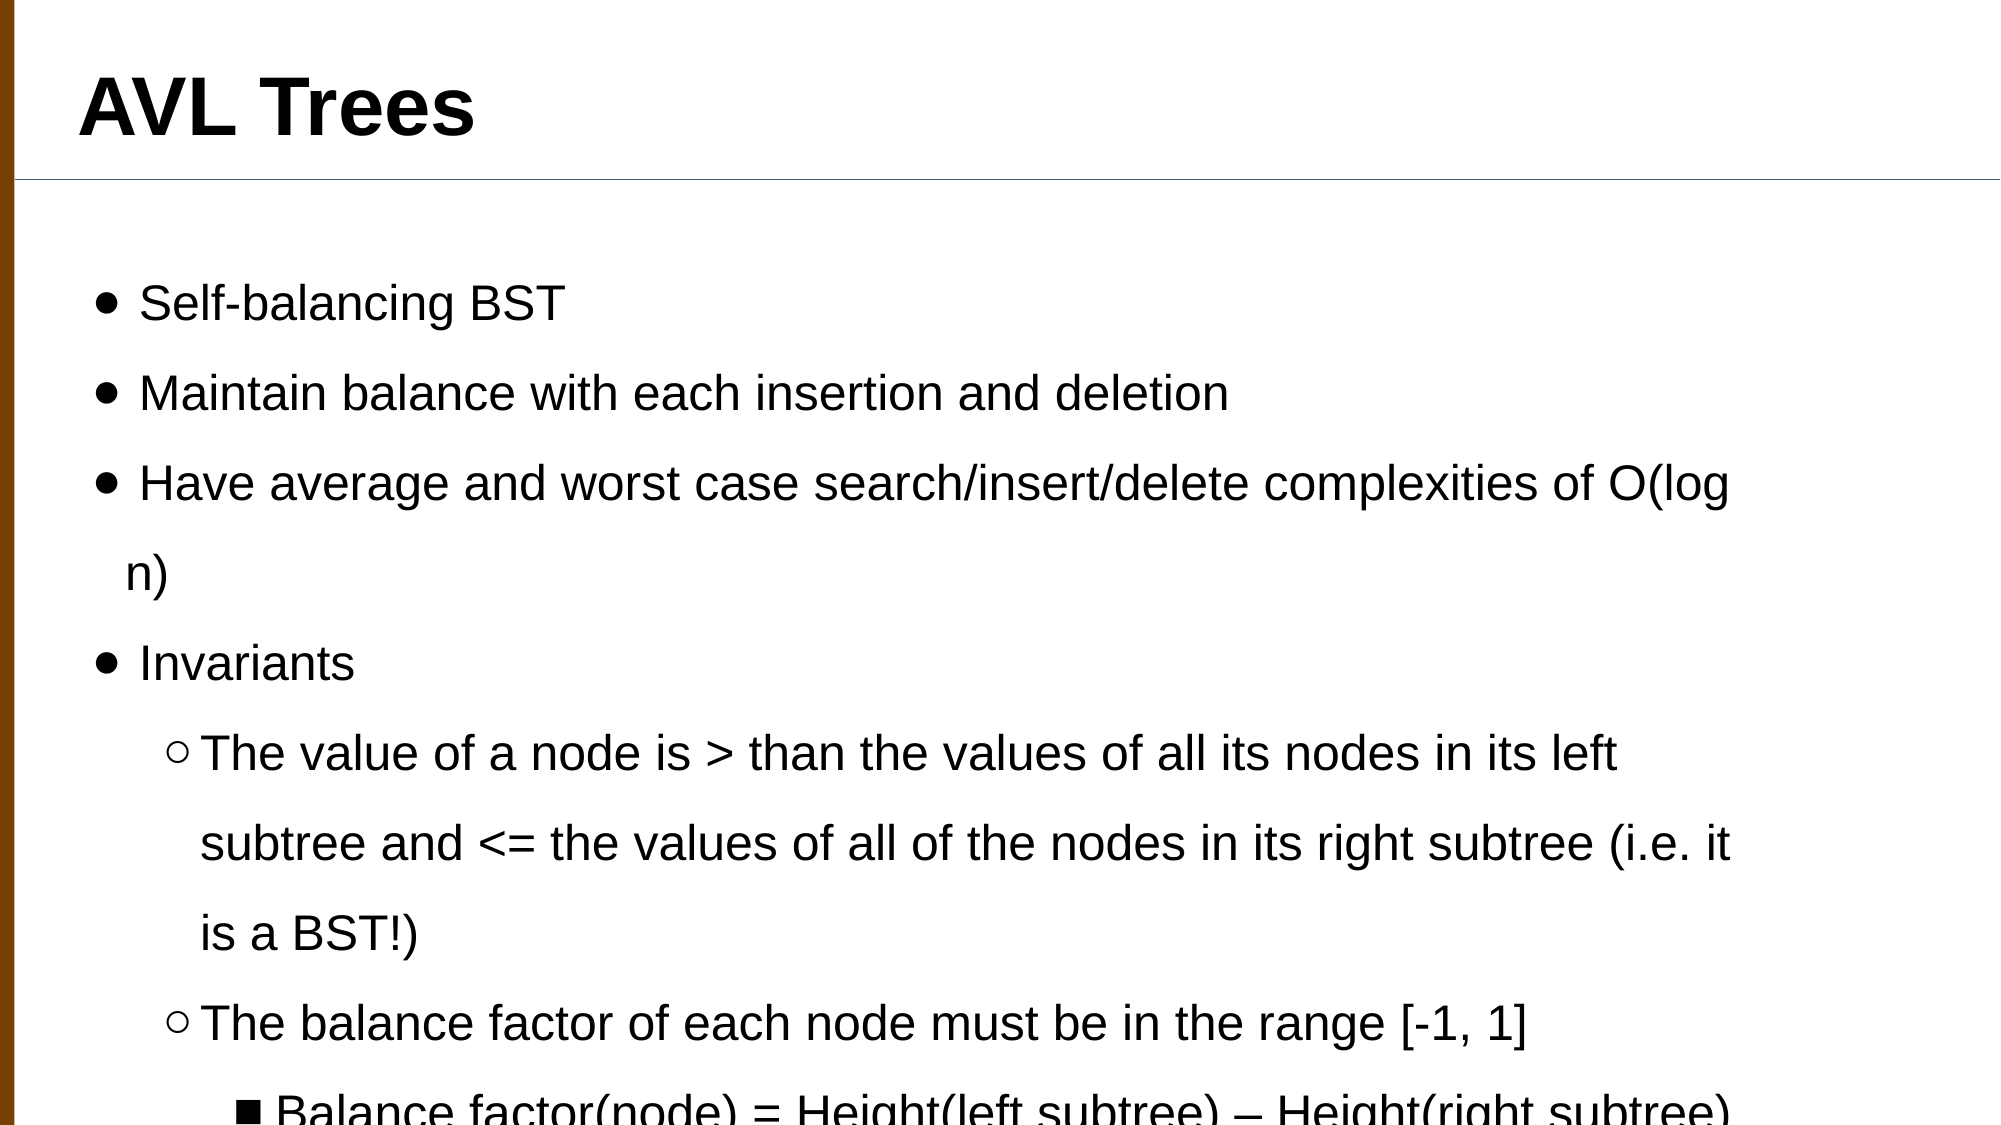

AVL Trees
 Self-balancing BST
 Maintain balance with each insertion and deletion
 Have average and worst case search/insert/delete complexities of O(log n)
 Invariants
The value of a node is > than the values of all its nodes in its left subtree and <= the values of all of the nodes in its right subtree (i.e. it is a BST!)
The balance factor of each node must be in the range [-1, 1]
Balance factor(node) = Height(left subtree) – Height(right subtree)